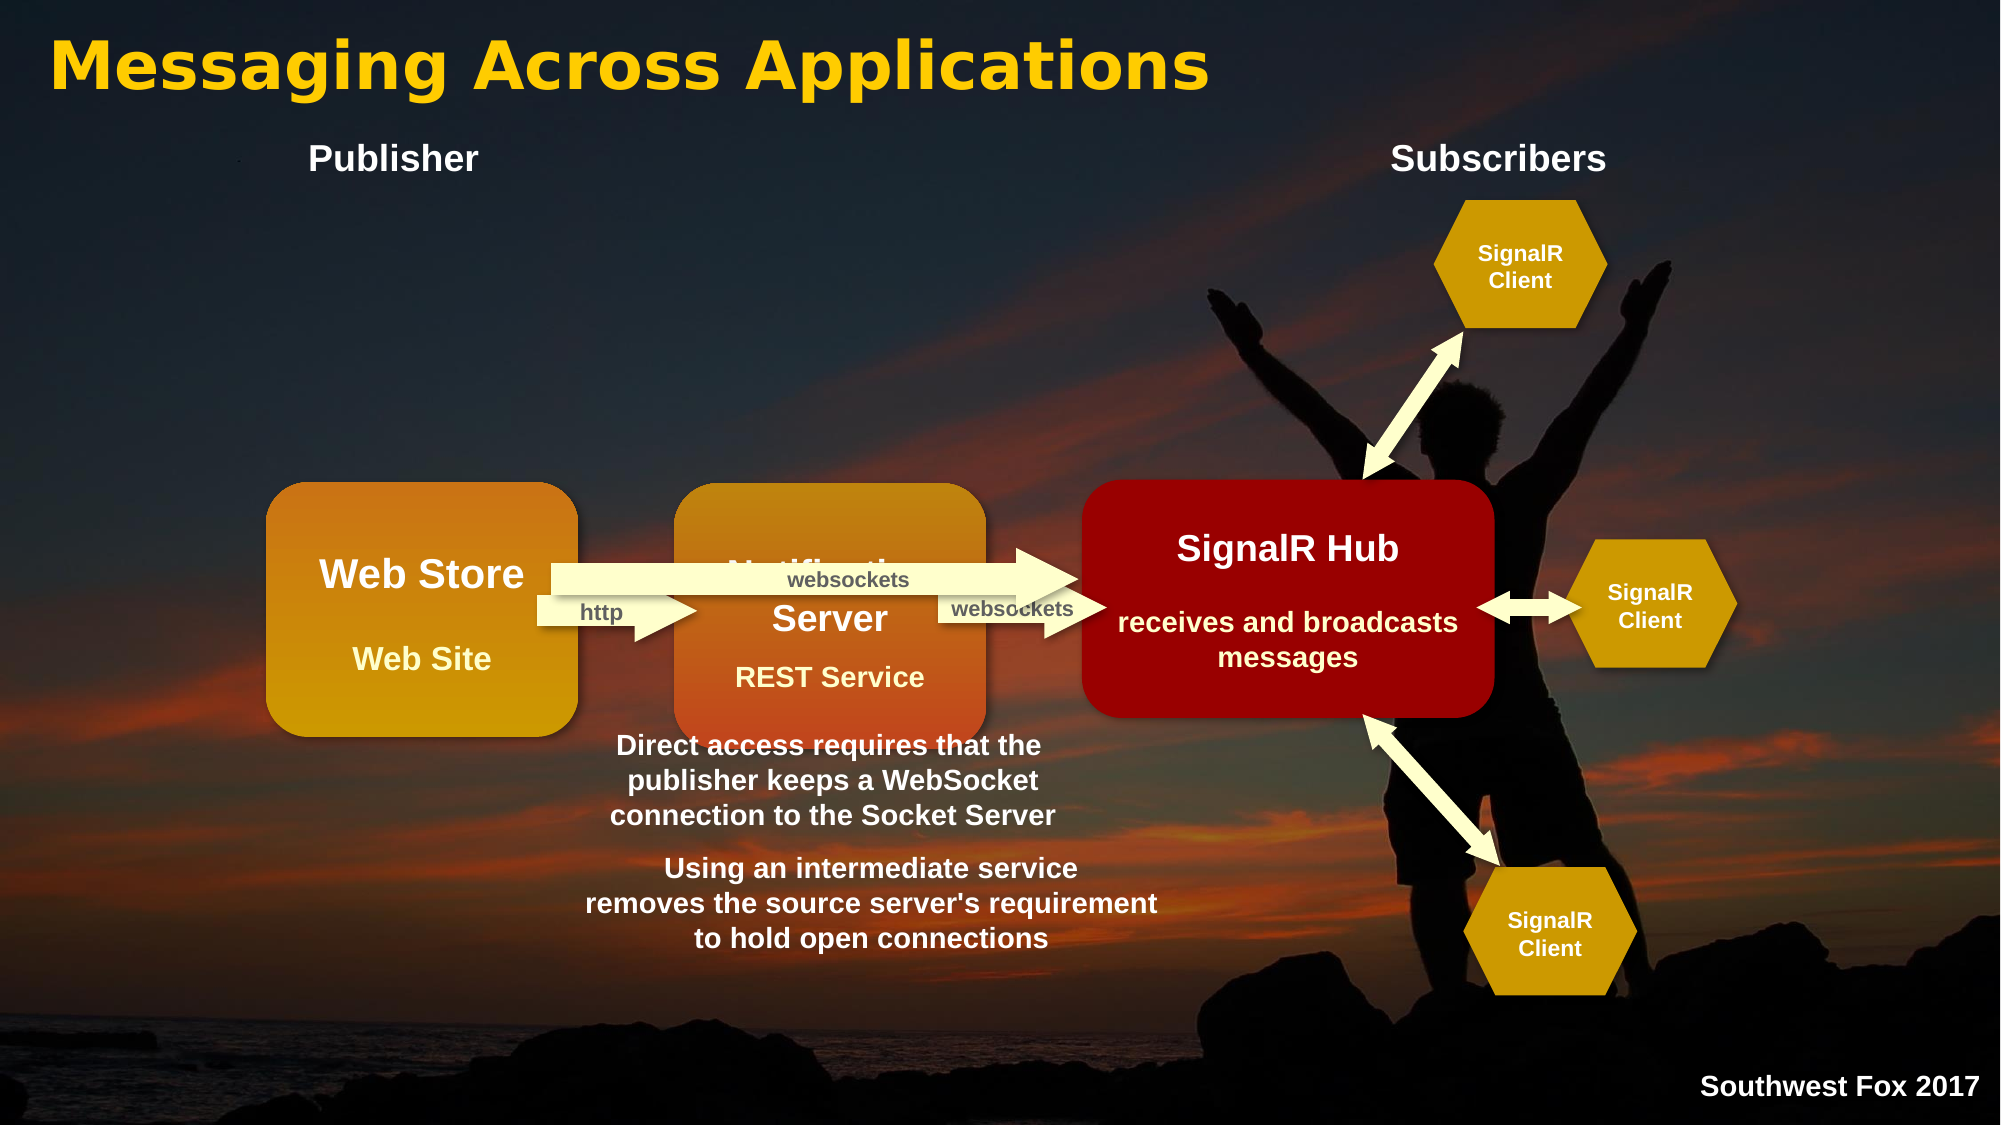

# Messaging Across Applications
Publisher
Subscribers

SignalR
Client

SignalR Hub
receives and broadcasts messages

Web Store

Web Site

Notification Server

REST Service

SignalR
Client

websockets
websockets
http
Direct access requires that the
publisher keeps a WebSocket
connection to the Socket Server

Using an intermediate service
removes the source server's requirement
to hold open connections

SignalR
Client